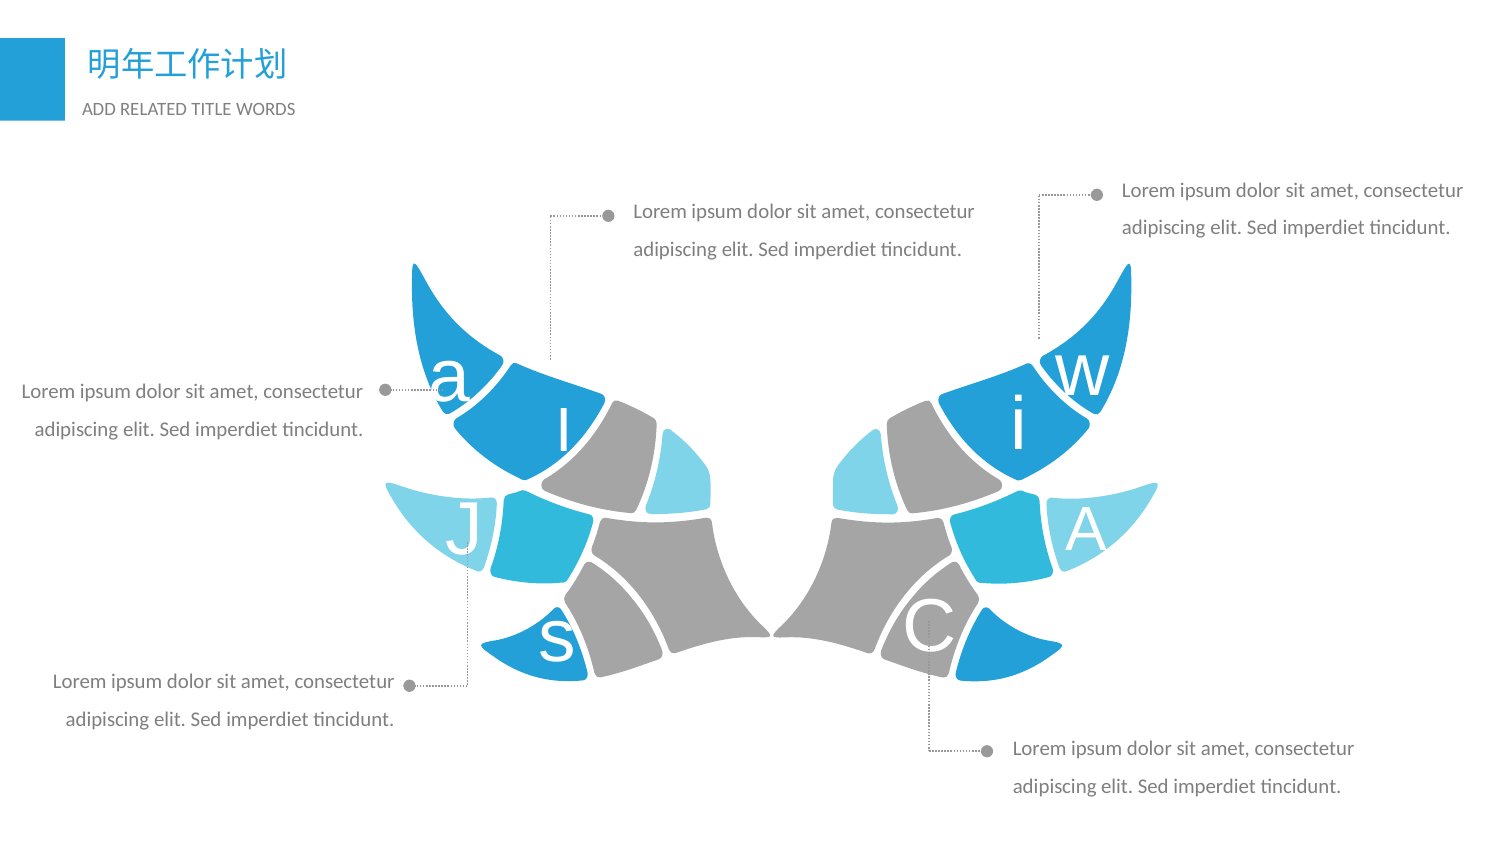

Lorem ipsum dolor sit amet, consectetur adipiscing elit. Sed imperdiet tincidunt.
Lorem ipsum dolor sit amet, consectetur adipiscing elit. Sed imperdiet tincidunt.

w
a
Lorem ipsum dolor sit amet, consectetur adipiscing elit. Sed imperdiet tincidunt.
i
I
J
A
Lorem ipsum dolor sit amet, consectetur adipiscing elit. Sed imperdiet tincidunt.
C
s
Lorem ipsum dolor sit amet, consectetur adipiscing elit. Sed imperdiet tincidunt.